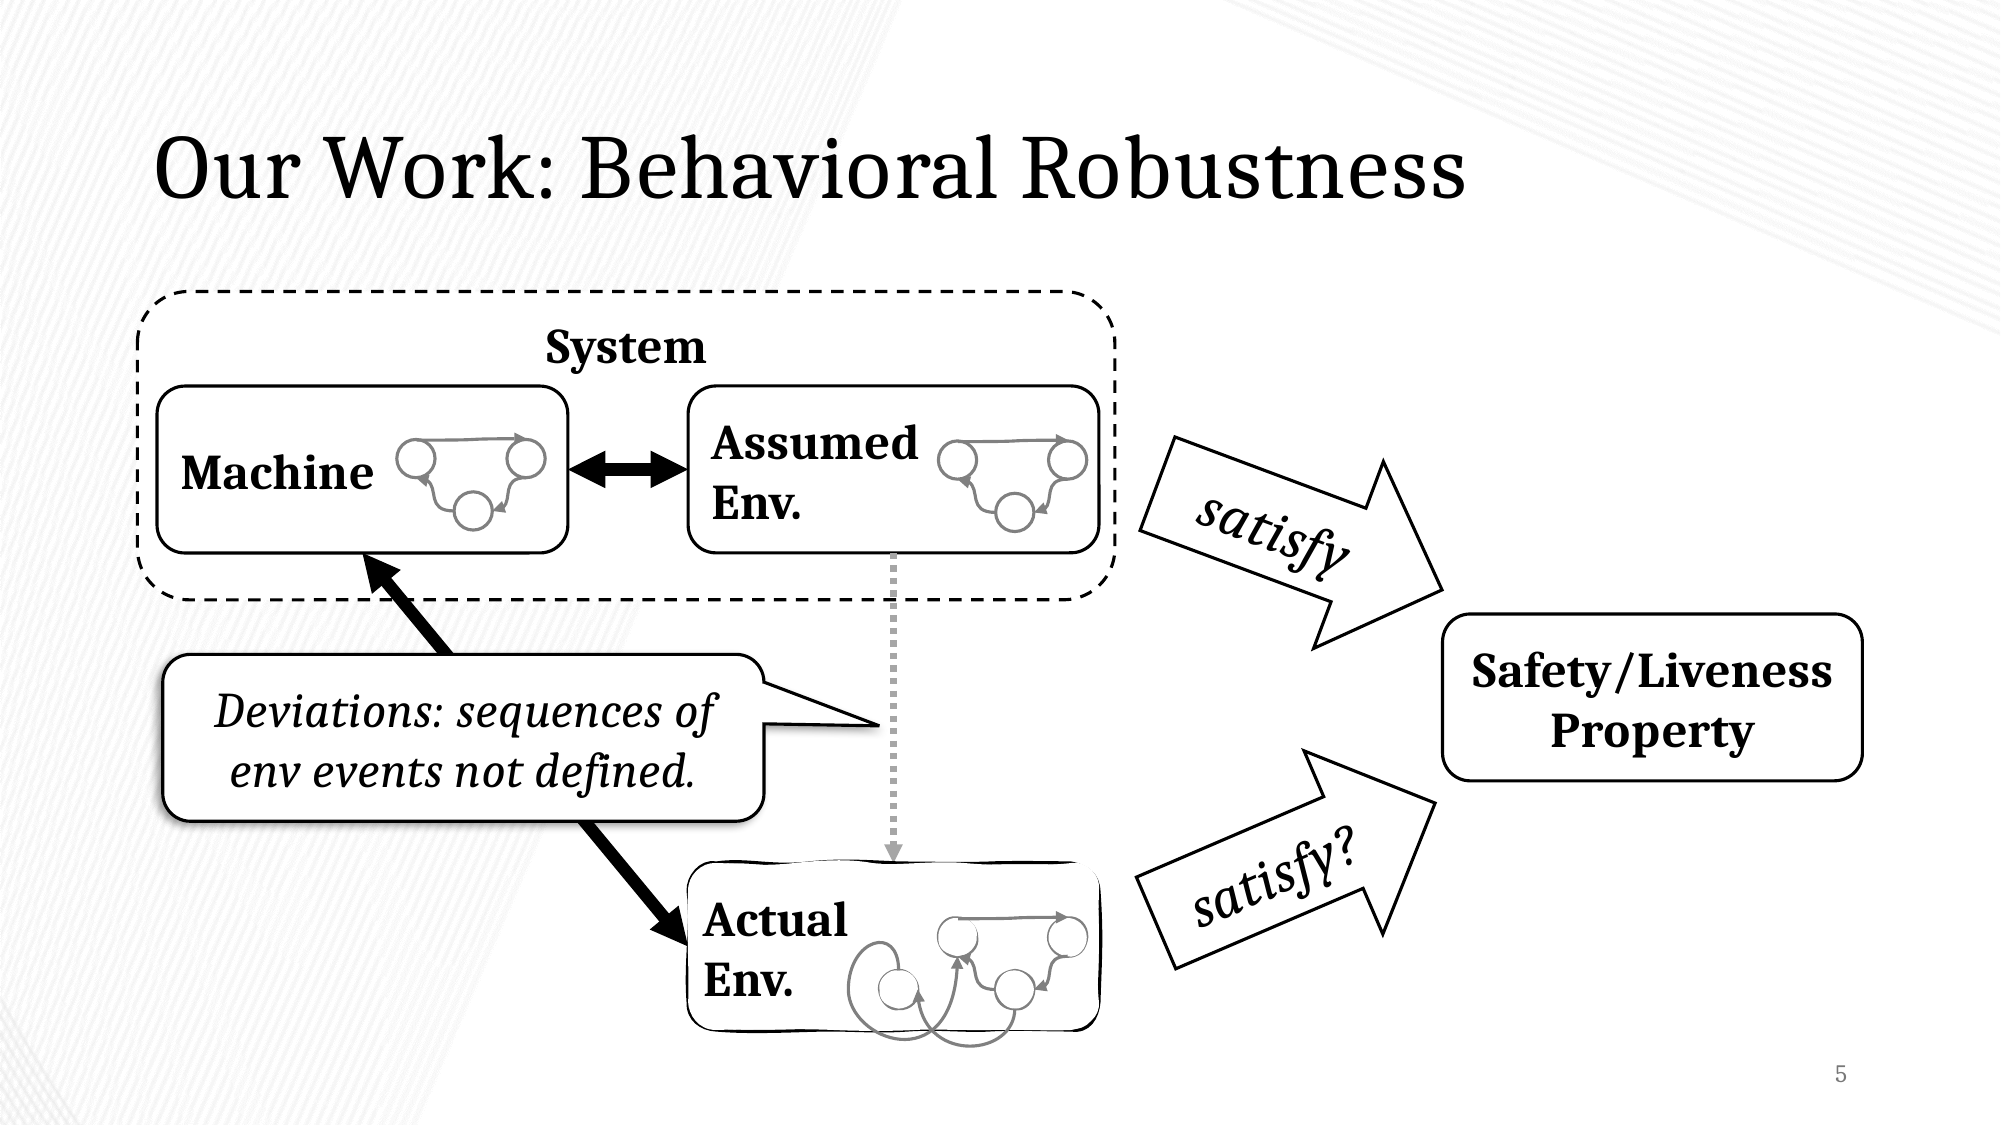

# Our Work: Behavioral Robustness
System
Assumed
Env.

Machine

satisfy
Safety/Liveness Property
Deviations: sequences of env events not defined.
satisfy?
Actual
Env.

5